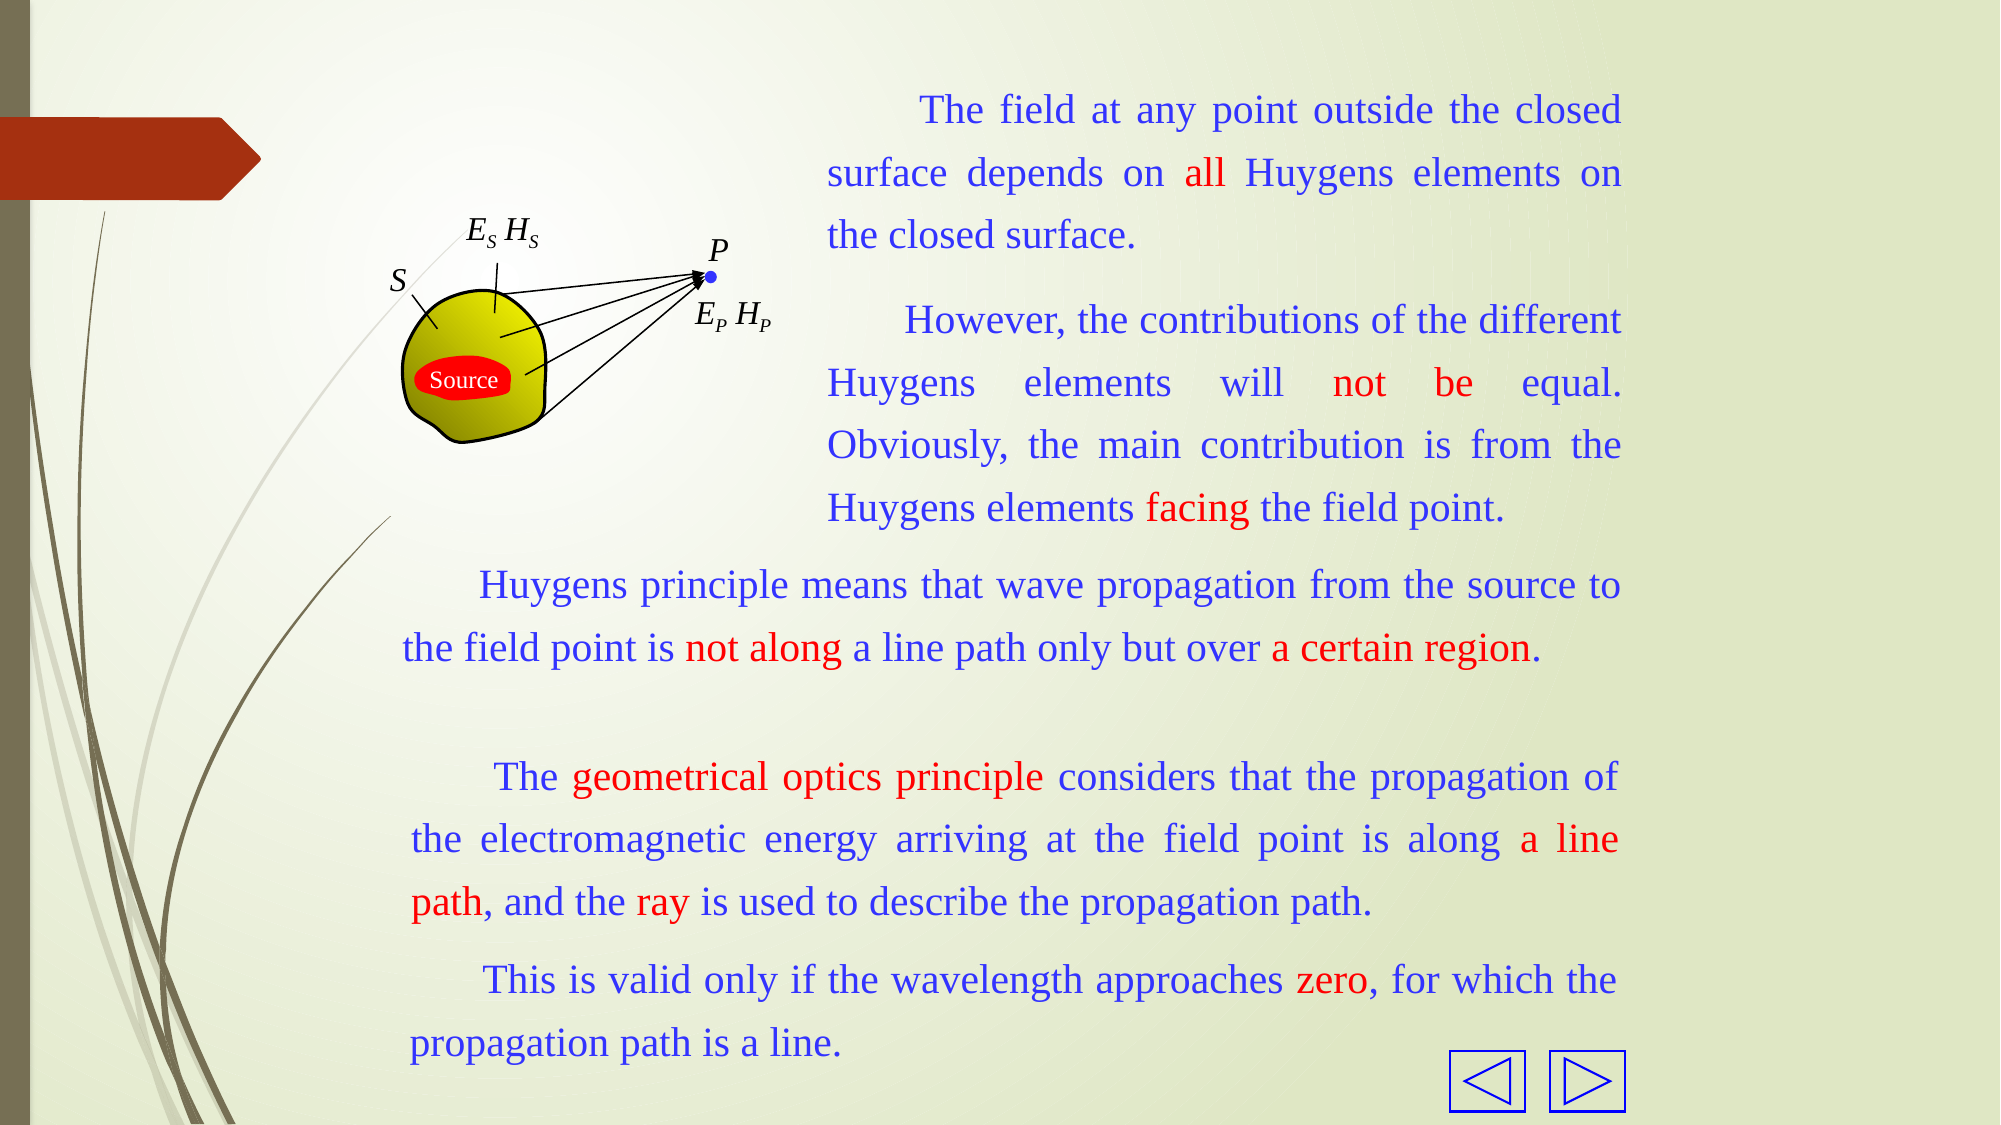

The field at any point outside the closed surface depends on all Huygens elements on the closed surface.
ES HS

P

EP HP
S

Source
       However, the contributions of the different Huygens elements will not be equal. Obviously, the main contribution is from the Huygens elements facing the field point.
      Huygens principle means that wave propagation from the source to the field point is not along a line path only but over a certain region.
      The geometrical optics principle considers that the propagation of the electromagnetic energy arriving at the field point is along a line path, and the ray is used to describe the propagation path.
      This is valid only if the wavelength approaches zero, for which the propagation path is a line.